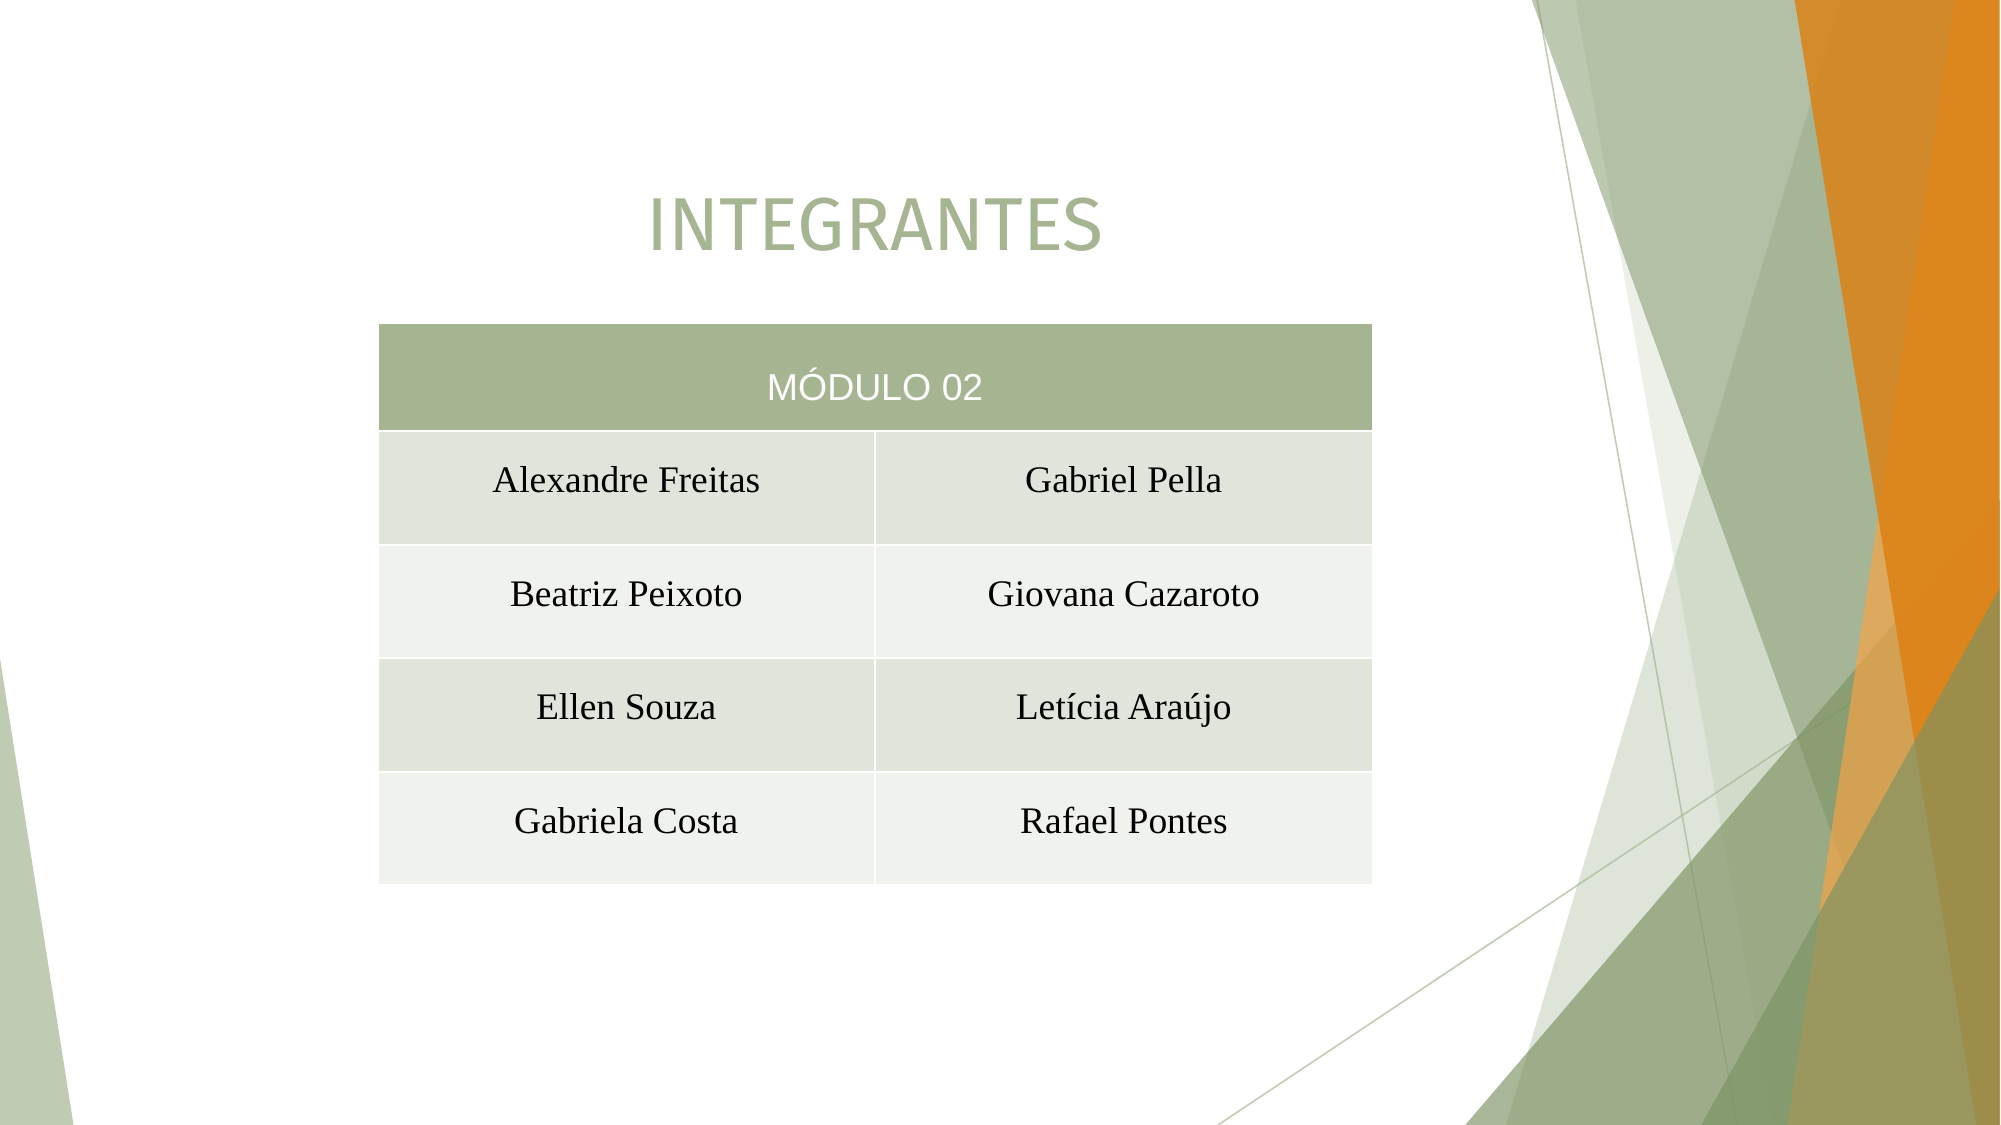

# INTEGRANTES
| MÓDULO 02 |  |
| --- | --- |
| Alexandre Freitas | Gabriel Pella |
| Beatriz Peixoto | Giovana Cazaroto |
| Ellen Souza | Letícia Araújo |
| Gabriela Costa | Rafael Pontes |